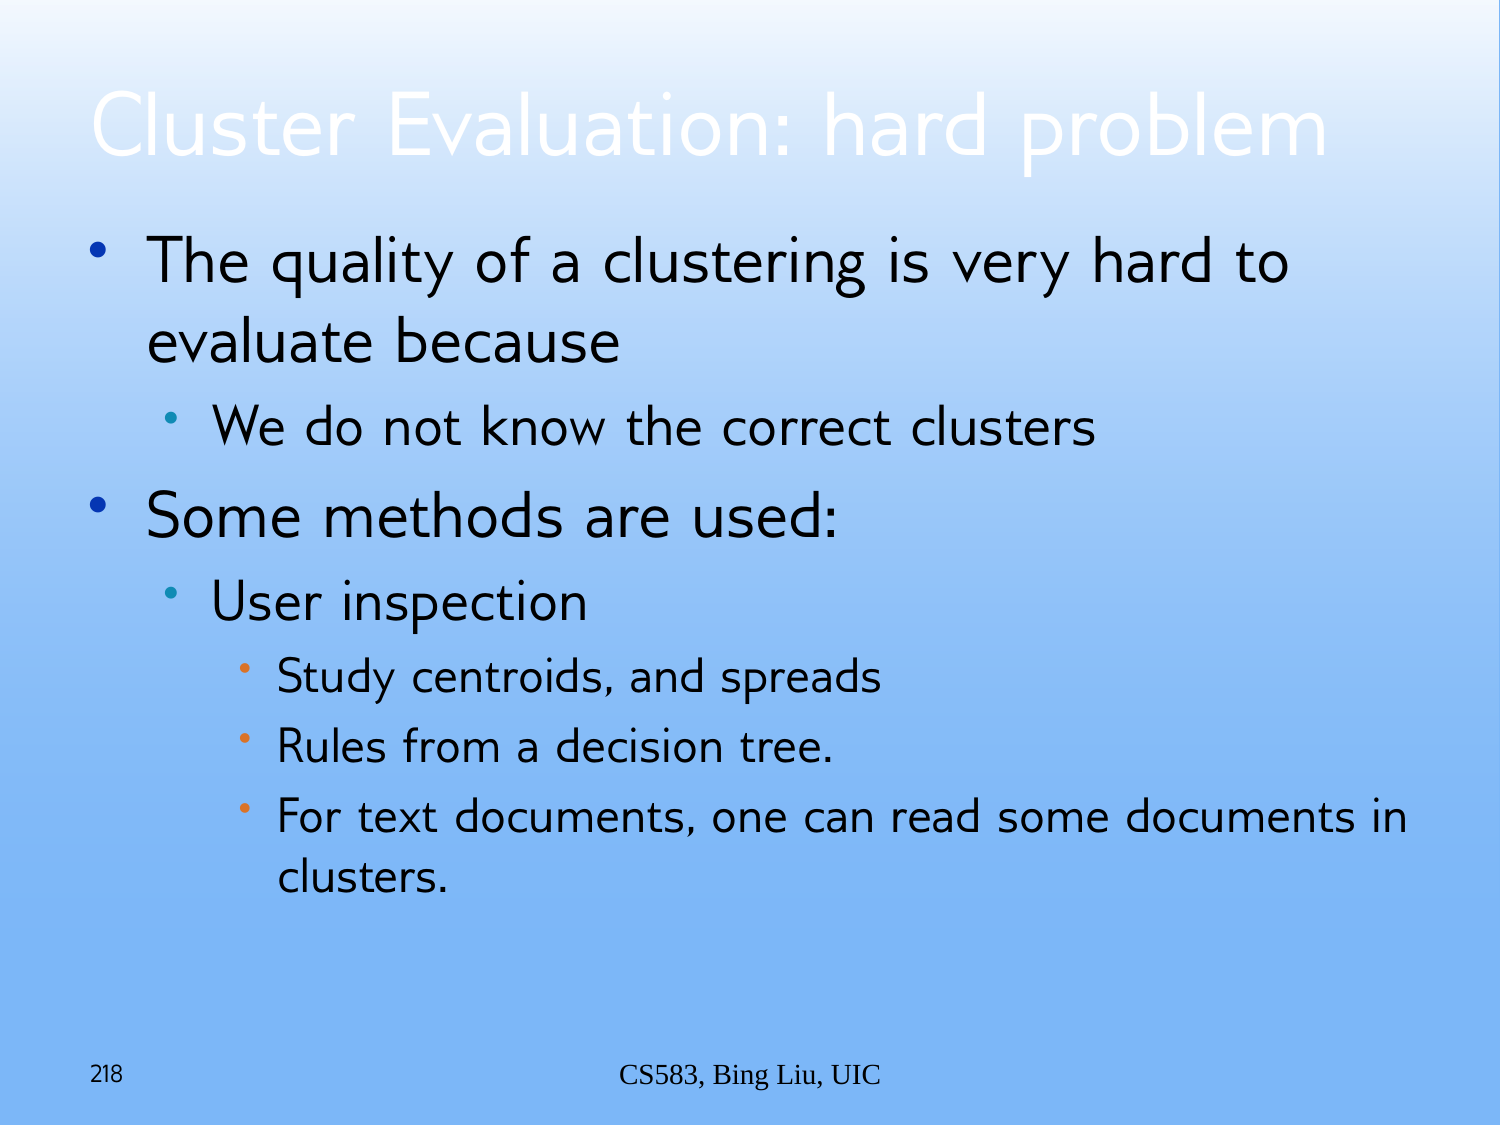

# Cluster Evaluation: hard problem
The quality of a clustering is very hard to evaluate because
We do not know the correct clusters
Some methods are used:
User inspection
Study centroids, and spreads
Rules from a decision tree.
For text documents, one can read some documents in clusters.
218
CS583, Bing Liu, UIC